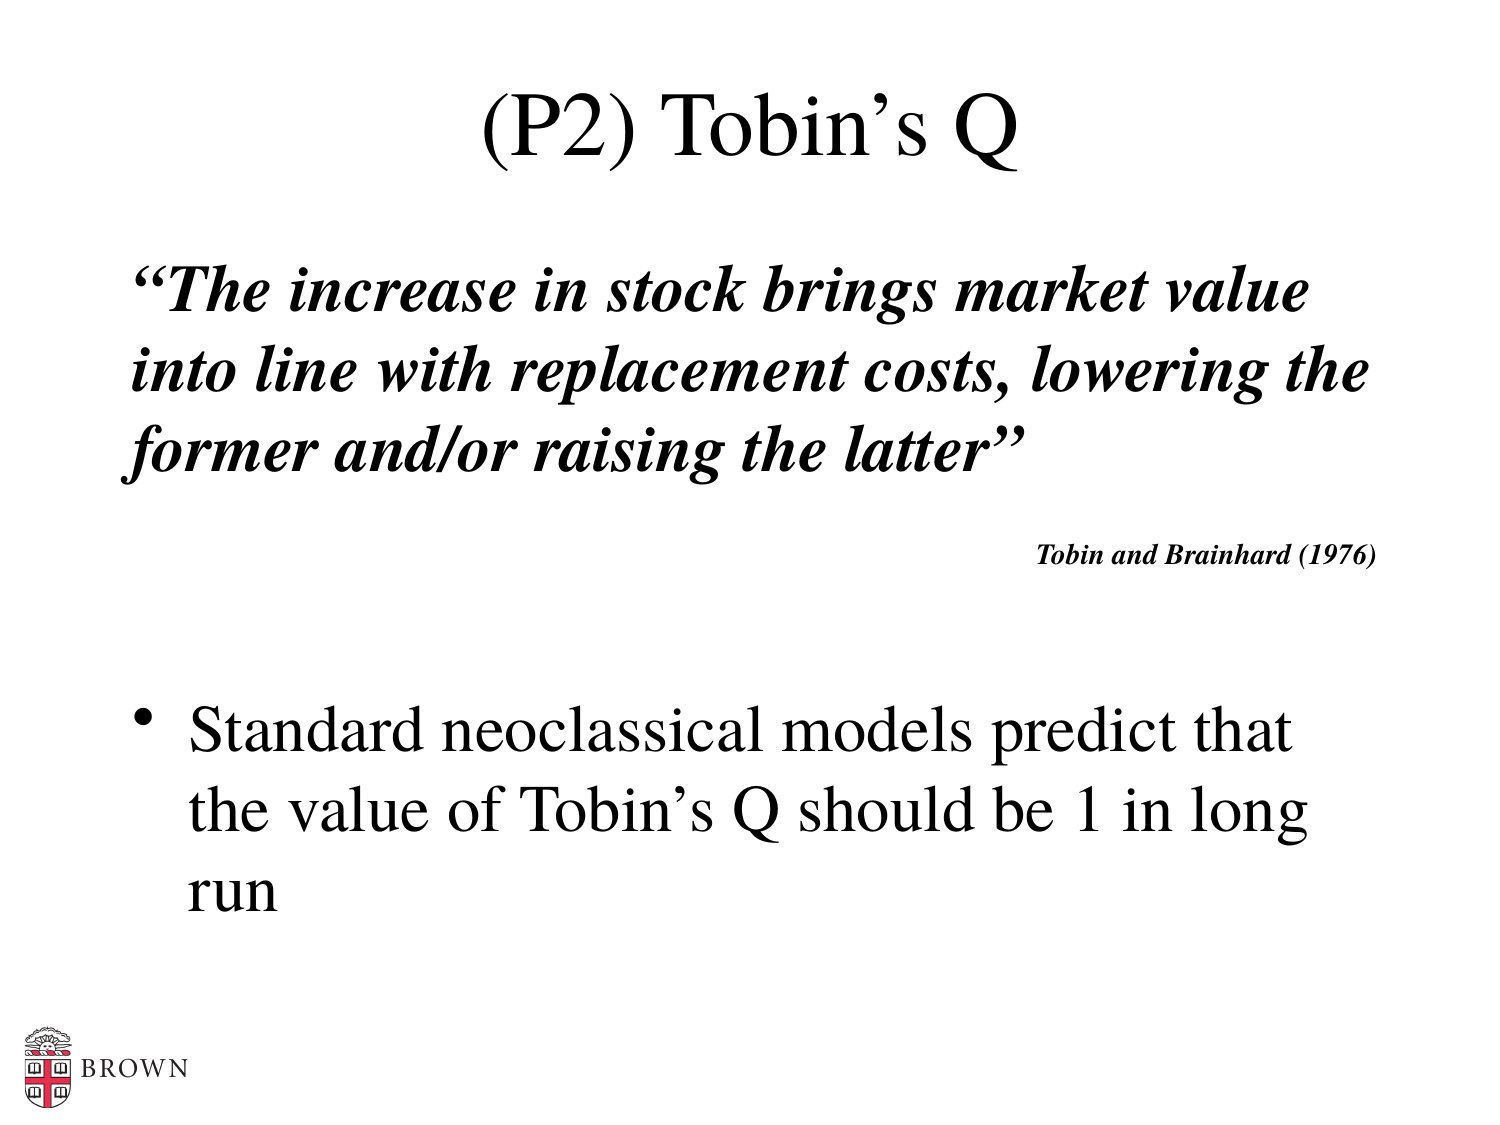

# (P2) Tobin’s Q
“The increase in stock brings market value into line with replacement costs, lowering the former and/or raising the latter”
	Tobin and Brainhard (1976)

Standard neoclassical models predict that the value of Tobin’s Q should be 1 in long run